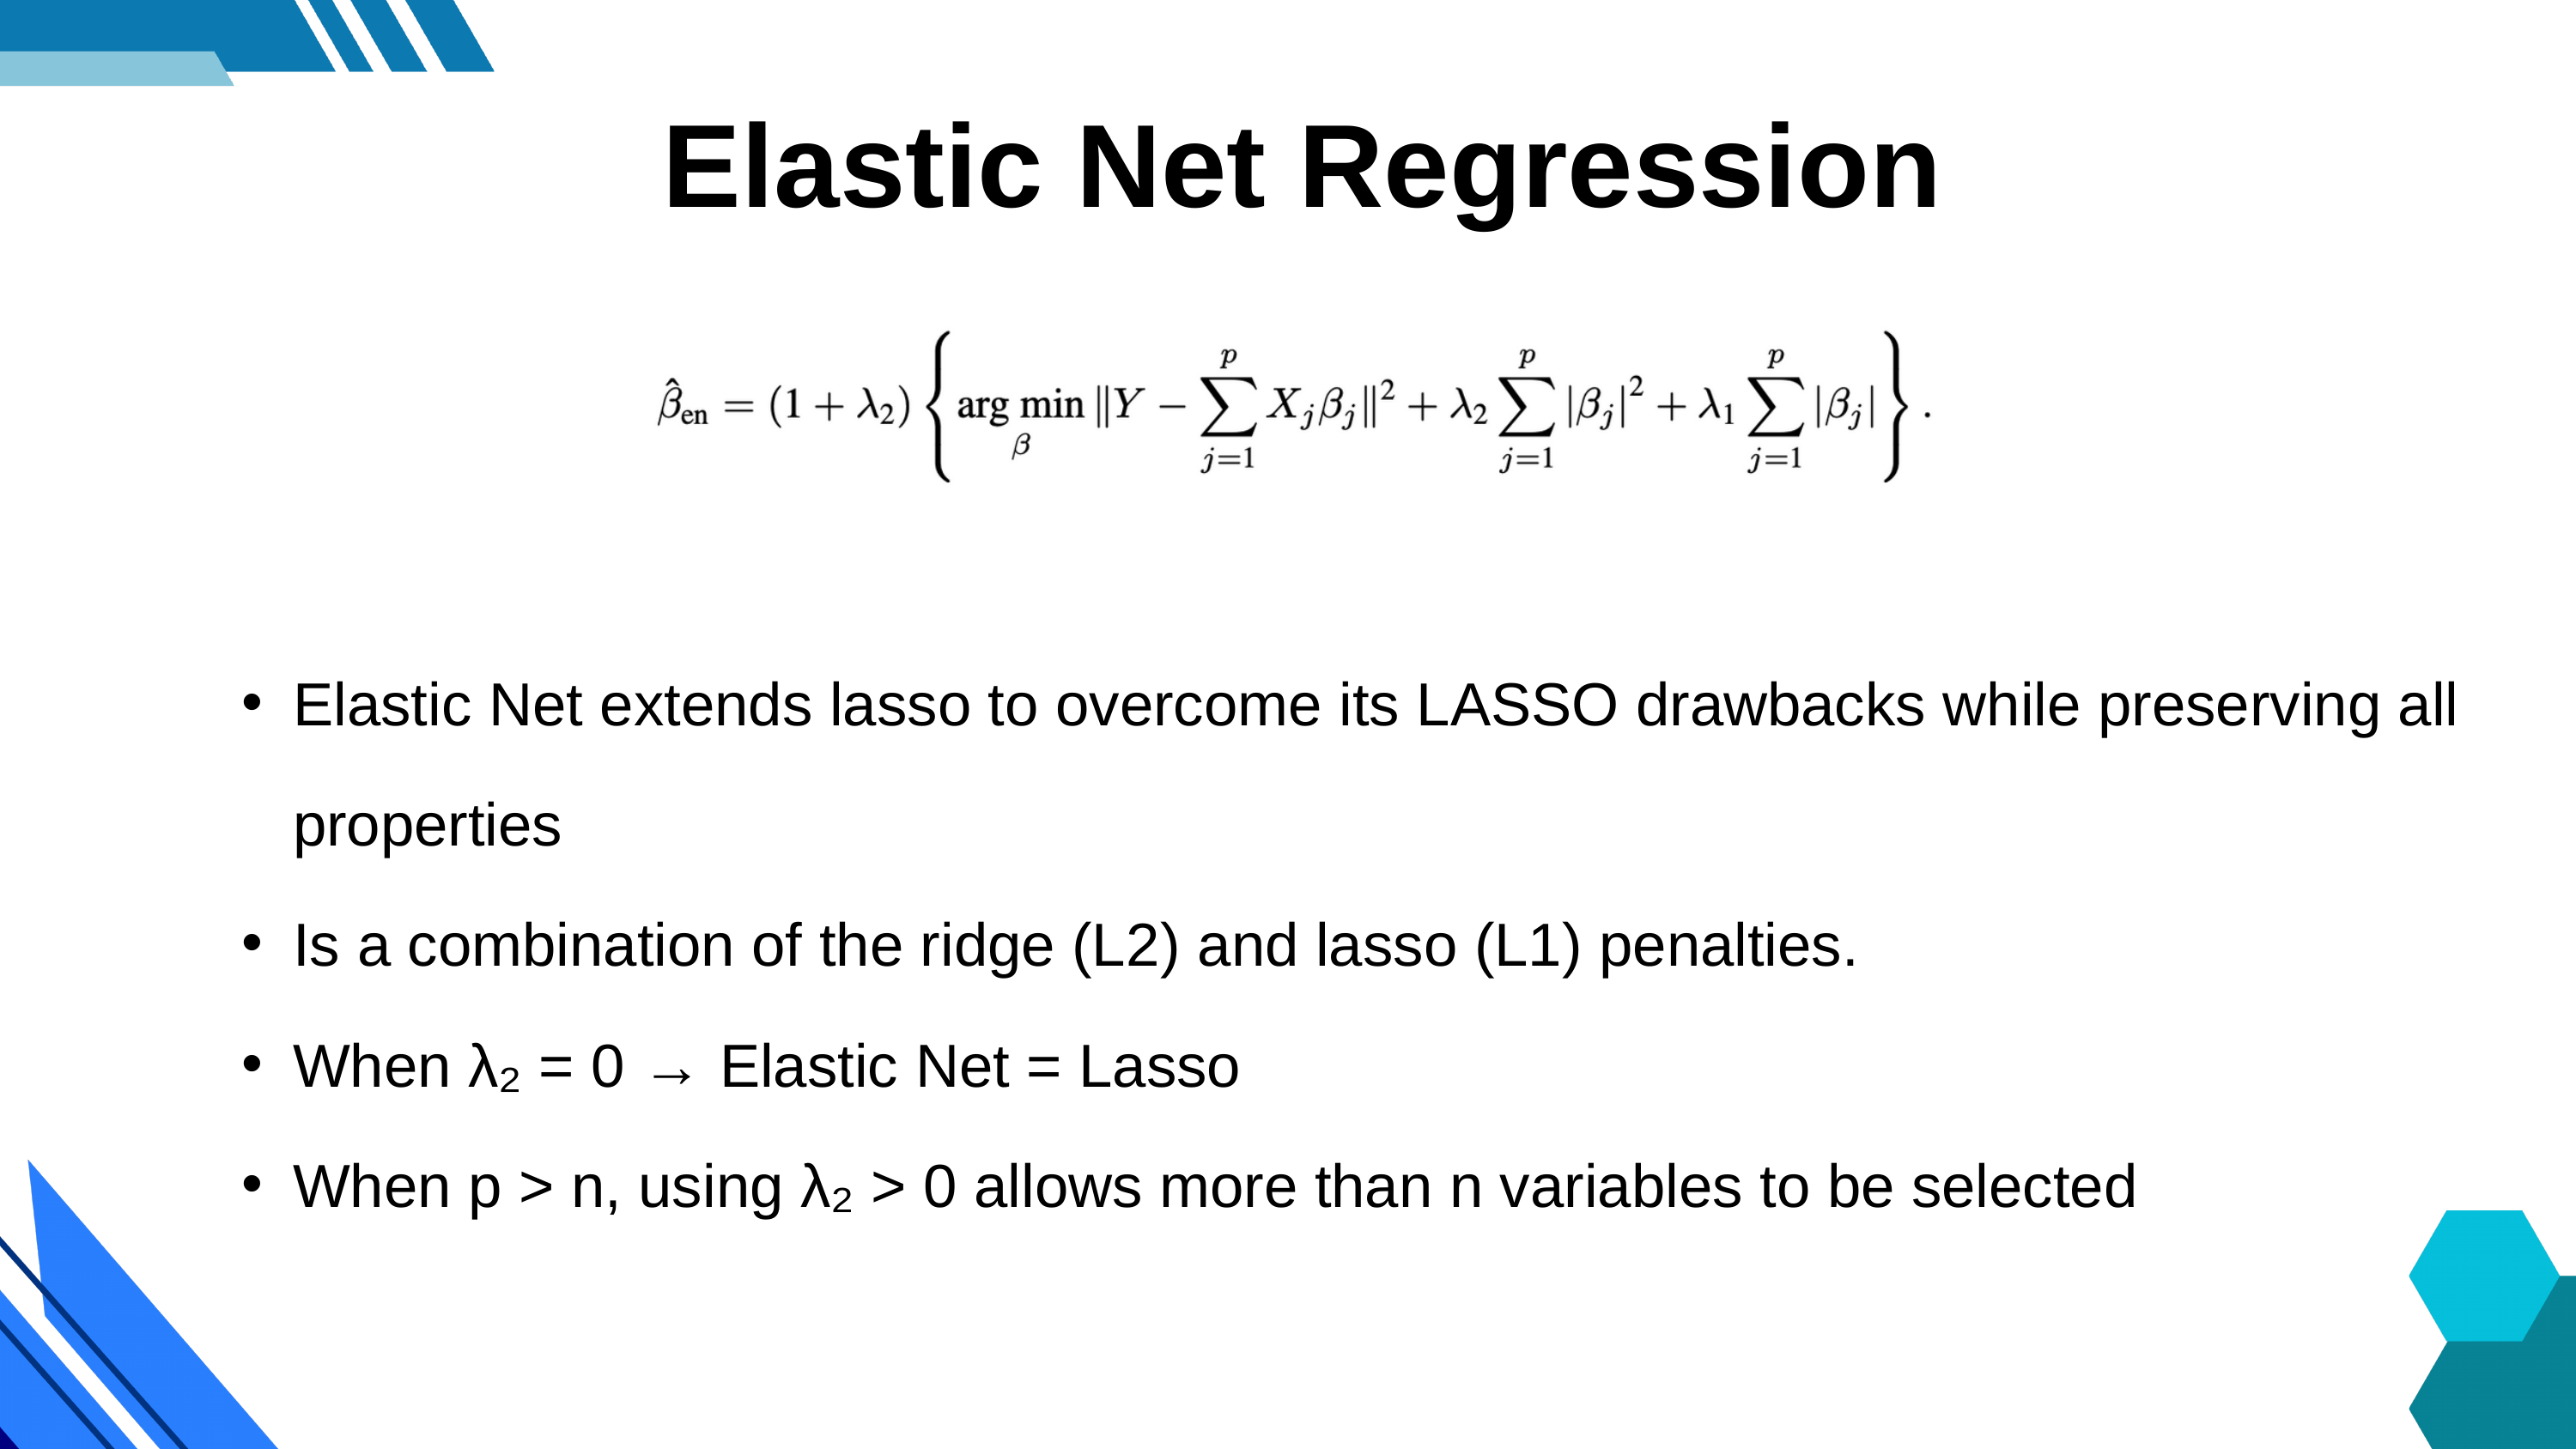

Elastic Net Regression

Elastic Net extends lasso to overcome its LASSO drawbacks while preserving all properties
Is a combination of the ridge (L2​) and lasso (L1​) penalties.
When λ₂ = 0 → Elastic Net = Lasso
When p > n, using λ₂ > 0 allows more than n variables to be selected